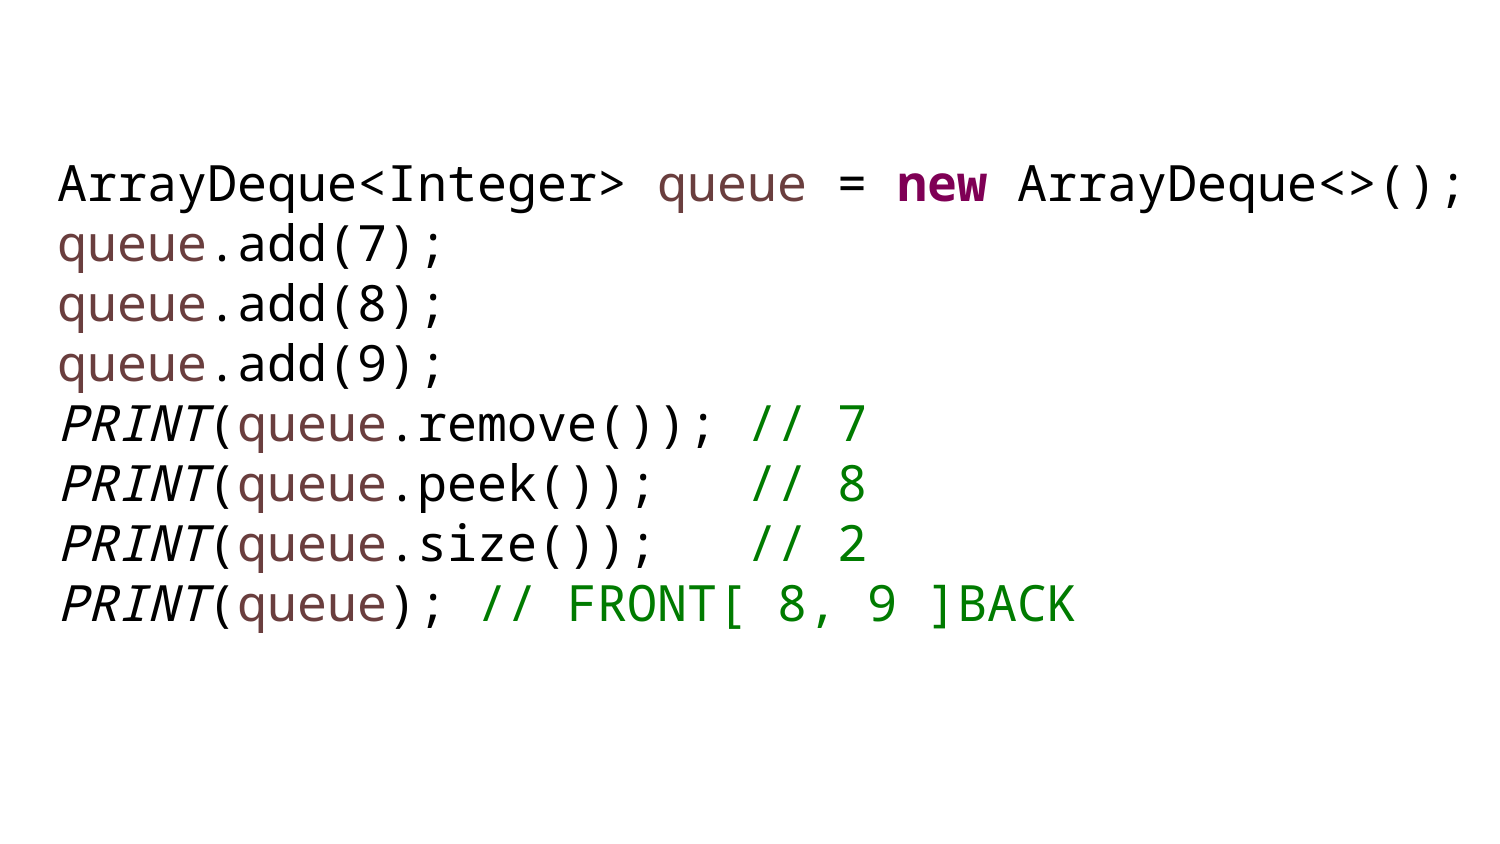

# ArrayDeque<Integer> queue = new ArrayDeque<>(); queue.add(7); queue.add(8); queue.add(9); PRINT(queue.remove()); // 7 PRINT(queue.peek());   // 8 PRINT(queue.size());   // 2 PRINT(queue); // FRONT[ 8, 9 ]BACK